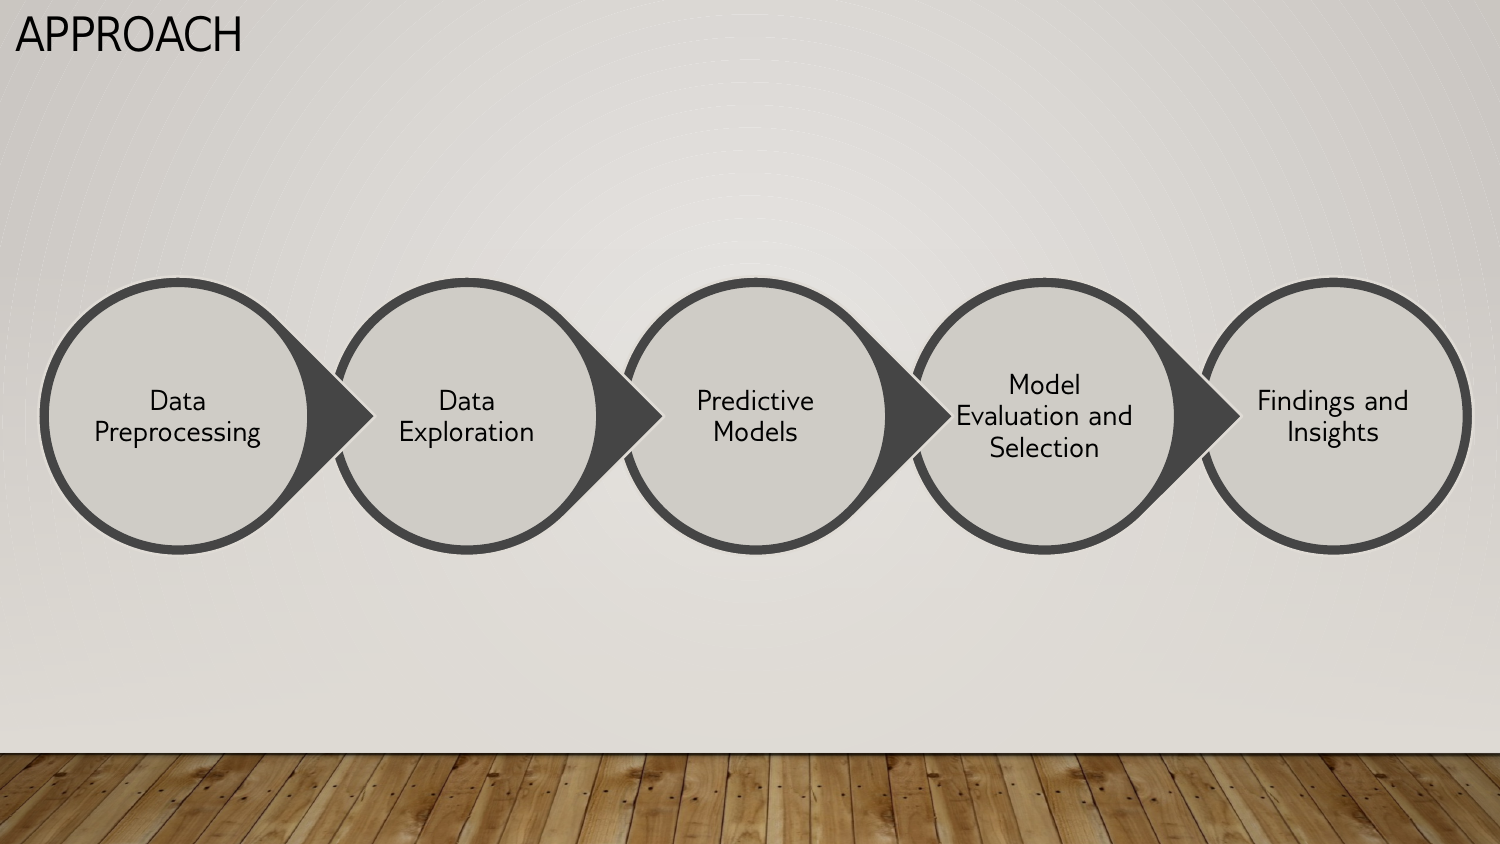

# Approach
Findings and Insights
Model Evaluation and Selection
Predictive Models
Data Exploration
Data Preprocessing